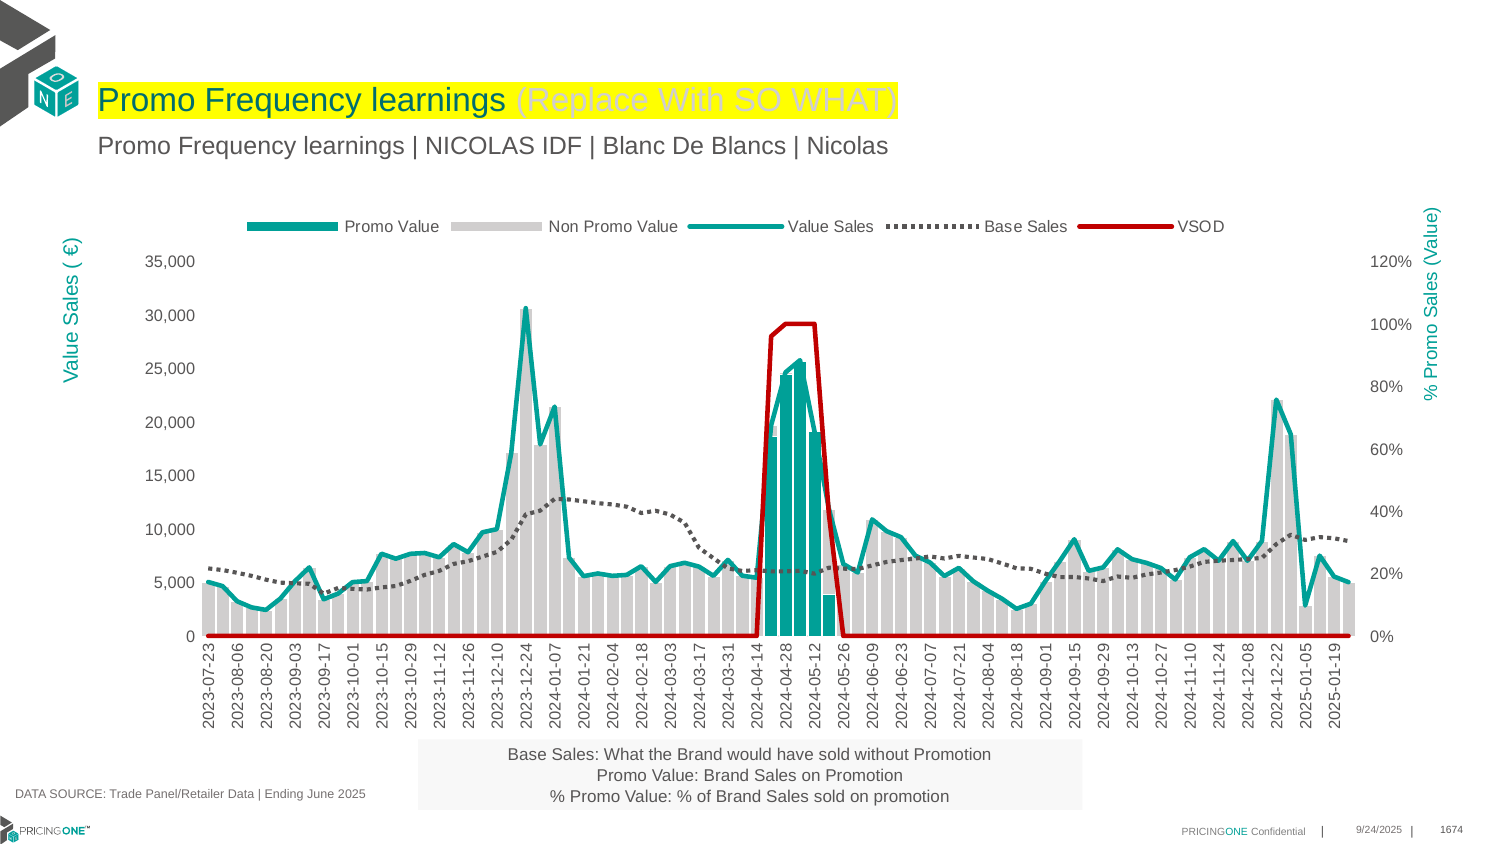

# Promo Frequency learnings (Replace With SO WHAT)
Promo Frequency learnings | NICOLAS IDF | Blanc De Blancs | Nicolas

### Chart

| Category | Promo Value | Non Promo Value | Value Sales | Base Sales | VSOD |
|---|---|---|---|---|---|
| 45130 | 0.0 | 5042.0 | 5042.0 | 6308.0 | 0.0 |
| 45137 | 0.0 | 4656.0 | 4656.0 | 6156.0 | 0.0 |
| 45144 | 0.0 | 3240.0 | 3240.0 | 5898.0 | 0.0 |
| 45151 | 0.0 | 2670.0 | 2670.0 | 5612.0 | 0.0 |
| 45158 | 0.0 | 2430.0 | 2430.0 | 5262.0 | 0.0 |
| 45165 | 0.0 | 3496.0 | 3496.0 | 4980.0 | 0.0 |
| 45172 | 0.0 | 5100.0 | 5100.0 | 4920.0 | 0.0 |
| 45179 | 0.0 | 6403.0 | 6403.0 | 4876.0 | 0.0 |
| 45186 | 0.0 | 3426.0 | 3426.0 | 3950.0 | 0.0 |
| 45193 | 0.0 | 3959.0 | 3959.0 | 4484.0 | 0.0 |
| 45200 | 0.0 | 5029.0 | 5029.0 | 4398.0 | 0.0 |
| 45207 | 0.0 | 5124.0 | 5124.0 | 4336.0 | 0.0 |
| 45214 | 0.0 | 7684.0 | 7684.0 | 4534.0 | 0.0 |
| 45221 | 0.0 | 7215.0 | 7215.0 | 4662.0 | 0.0 |
| 45228 | 0.0 | 7669.0 | 7669.0 | 5140.0 | 0.0 |
| 45235 | 0.0 | 7747.0 | 7747.0 | 5706.0 | 0.0 |
| 45242 | 0.0 | 7348.0 | 7348.0 | 6078.0 | 0.0 |
| 45249 | 0.0 | 8584.0 | 8584.0 | 6726.0 | 0.0 |
| 45256 | 0.0 | 7821.0 | 7821.0 | 6984.0 | 0.0 |
| 45263 | 0.0 | 9679.0 | 9679.0 | 7414.0 | 0.0 |
| 45270 | 0.0 | 9976.0 | 9976.0 | 7848.0 | 0.0 |
| 45277 | 0.0 | 17126.0 | 17126.0 | 8996.0 | 0.0 |
| 45284 | 0.0 | 30630.0 | 30630.0 | 11358.0 | 0.0 |
| 45291 | 0.0 | 17899.0 | 17899.0 | 11707.0 | 0.0 |
| 45298 | 0.0 | 21429.0 | 21429.0 | 12802.0 | 0.0 |
| 45305 | 0.0 | 7317.0 | 7317.0 | 12748.0 | 0.0 |
| 45312 | 0.0 | 5584.0 | 5584.0 | 12582.0 | 0.0 |
| 45319 | 0.0 | 5836.0 | 5836.0 | 12404.0 | 0.0 |
| 45326 | 0.0 | 5615.0 | 5615.0 | 12286.0 | 0.0 |
| 45333 | 0.0 | 5701.0 | 5701.0 | 12076.0 | 0.0 |
| 45340 | 0.0 | 6512.0 | 6512.0 | 11484.0 | 0.0 |
| 45347 | 0.0 | 5044.0 | 5044.0 | 11696.0 | 0.0 |
| 45354 | 0.0 | 6520.0 | 6520.0 | 11342.0 | 0.0 |
| 45361 | 0.0 | 6831.0 | 6831.0 | 10586.0 | 0.0 |
| 45368 | 0.0 | 6476.0 | 6476.0 | 8232.0 | 0.0 |
| 45375 | 0.0 | 5613.0 | 5613.0 | 7262.0 | 0.0 |
| 45382 | 0.0 | 7102.0 | 7102.0 | 6306.0 | 0.0 |
| 45389 | 0.0 | 5624.0 | 5624.0 | 6072.0 | 0.0 |
| 45396 | 0.0 | 5436.0 | 5436.0 | 6142.0 | 0.0 |
| 45403 | 18681.0 | 1001.0 | 19682.0 | 6034.0 | 0.96 |
| 45410 | 24418.0 | 216.0 | 24634.0 | 6034.0 | 1.0 |
| 45417 | 25660.0 | 106.0 | 25766.0 | 6088.0 | 1.0 |
| 45424 | 19154.0 | 0.0 | 19154.0 | 5814.0 | 1.0 |
| 45431 | 3930.0 | 7947.0 | 11877.0 | 6374.0 | 0.39 |
| 45438 | 0.0 | 6723.0 | 6723.0 | 6288.0 | 0.0 |
| 45445 | 0.0 | 5930.0 | 5930.0 | 6250.0 | 0.0 |
| 45452 | 0.0 | 10890.0 | 10890.0 | 6592.0 | 0.0 |
| 45459 | 0.0 | 9790.0 | 9790.0 | 6912.0 | 0.0 |
| 45466 | 0.0 | 9228.0 | 9228.0 | 7086.0 | 0.0 |
| 45473 | 0.0 | 7493.0 | 7493.0 | 7226.0 | 0.0 |
| 45480 | 0.0 | 6864.0 | 6864.0 | 7430.0 | 0.0 |
| 45487 | 0.0 | 5597.0 | 5597.0 | 7234.0 | 0.0 |
| 45494 | 0.0 | 6356.0 | 6356.0 | 7476.0 | 0.0 |
| 45501 | 0.0 | 5114.0 | 5114.0 | 7328.0 | 0.0 |
| 45508 | 0.0 | 4230.0 | 4230.0 | 7186.0 | 0.0 |
| 45515 | 0.0 | 3473.0 | 3473.0 | 6774.0 | 0.0 |
| 45522 | 0.0 | 2530.0 | 2530.0 | 6320.0 | 0.0 |
| 45529 | 0.0 | 3021.0 | 3021.0 | 6272.0 | 0.0 |
| 45536 | 0.0 | 5129.0 | 5129.0 | 5812.0 | 0.0 |
| 45543 | 0.0 | 7002.0 | 7002.0 | 5492.0 | 0.0 |
| 45550 | 0.0 | 9027.0 | 9027.0 | 5506.0 | 0.0 |
| 45557 | 0.0 | 6085.0 | 6085.0 | 5366.0 | 0.0 |
| 45564 | 0.0 | 6403.0 | 6403.0 | 5128.0 | 0.0 |
| 45571 | 0.0 | 8089.0 | 8089.0 | 5554.0 | 0.0 |
| 45578 | 0.0 | 7171.0 | 7171.0 | 5424.0 | 0.0 |
| 45585 | 0.0 | 6830.0 | 6830.0 | 5742.0 | 0.0 |
| 45592 | 0.0 | 6349.0 | 6349.0 | 5922.0 | 0.0 |
| 45599 | 0.0 | 5271.0 | 5271.0 | 6154.0 | 0.0 |
| 45606 | 0.0 | 7346.0 | 7346.0 | 6476.0 | 0.0 |
| 45613 | 0.0 | 8110.0 | 8110.0 | 6914.0 | 0.0 |
| 45620 | 0.0 | 7034.0 | 7034.0 | 7032.0 | 0.0 |
| 45627 | 0.0 | 8861.0 | 8861.0 | 7094.0 | 0.0 |
| 45634 | 0.0 | 7027.0 | 7027.0 | 7178.0 | 0.0 |
| 45641 | 0.0 | 8875.0 | 8875.0 | 7290.0 | 0.0 |
| 45648 | 0.0 | 22085.0 | 22085.0 | 8578.0 | 0.0 |
| 45655 | 0.0 | 18842.0 | 18842.0 | 9456.0 | 0.0 |
| 45662 | 0.0 | 2841.0 | 2841.0 | 8970.0 | 0.0 |
| 45669 | 0.0 | 7501.0 | 7501.0 | 9234.0 | 0.0 |
| 45676 | 0.0 | 5545.0 | 5545.0 | 9120.0 | 0.0 |
| 45683 | 0.0 | 5026.0 | 5026.0 | 8864.0 | 0.0 |
% Promo Sales (Value)
Value Sales ( €)
Base Sales: What the Brand would have sold without Promotion
Promo Value: Brand Sales on Promotion
% Promo Value: % of Brand Sales sold on promotion
DATA SOURCE: Trade Panel/Retailer Data | Ending June 2025

9/24/2025
1674